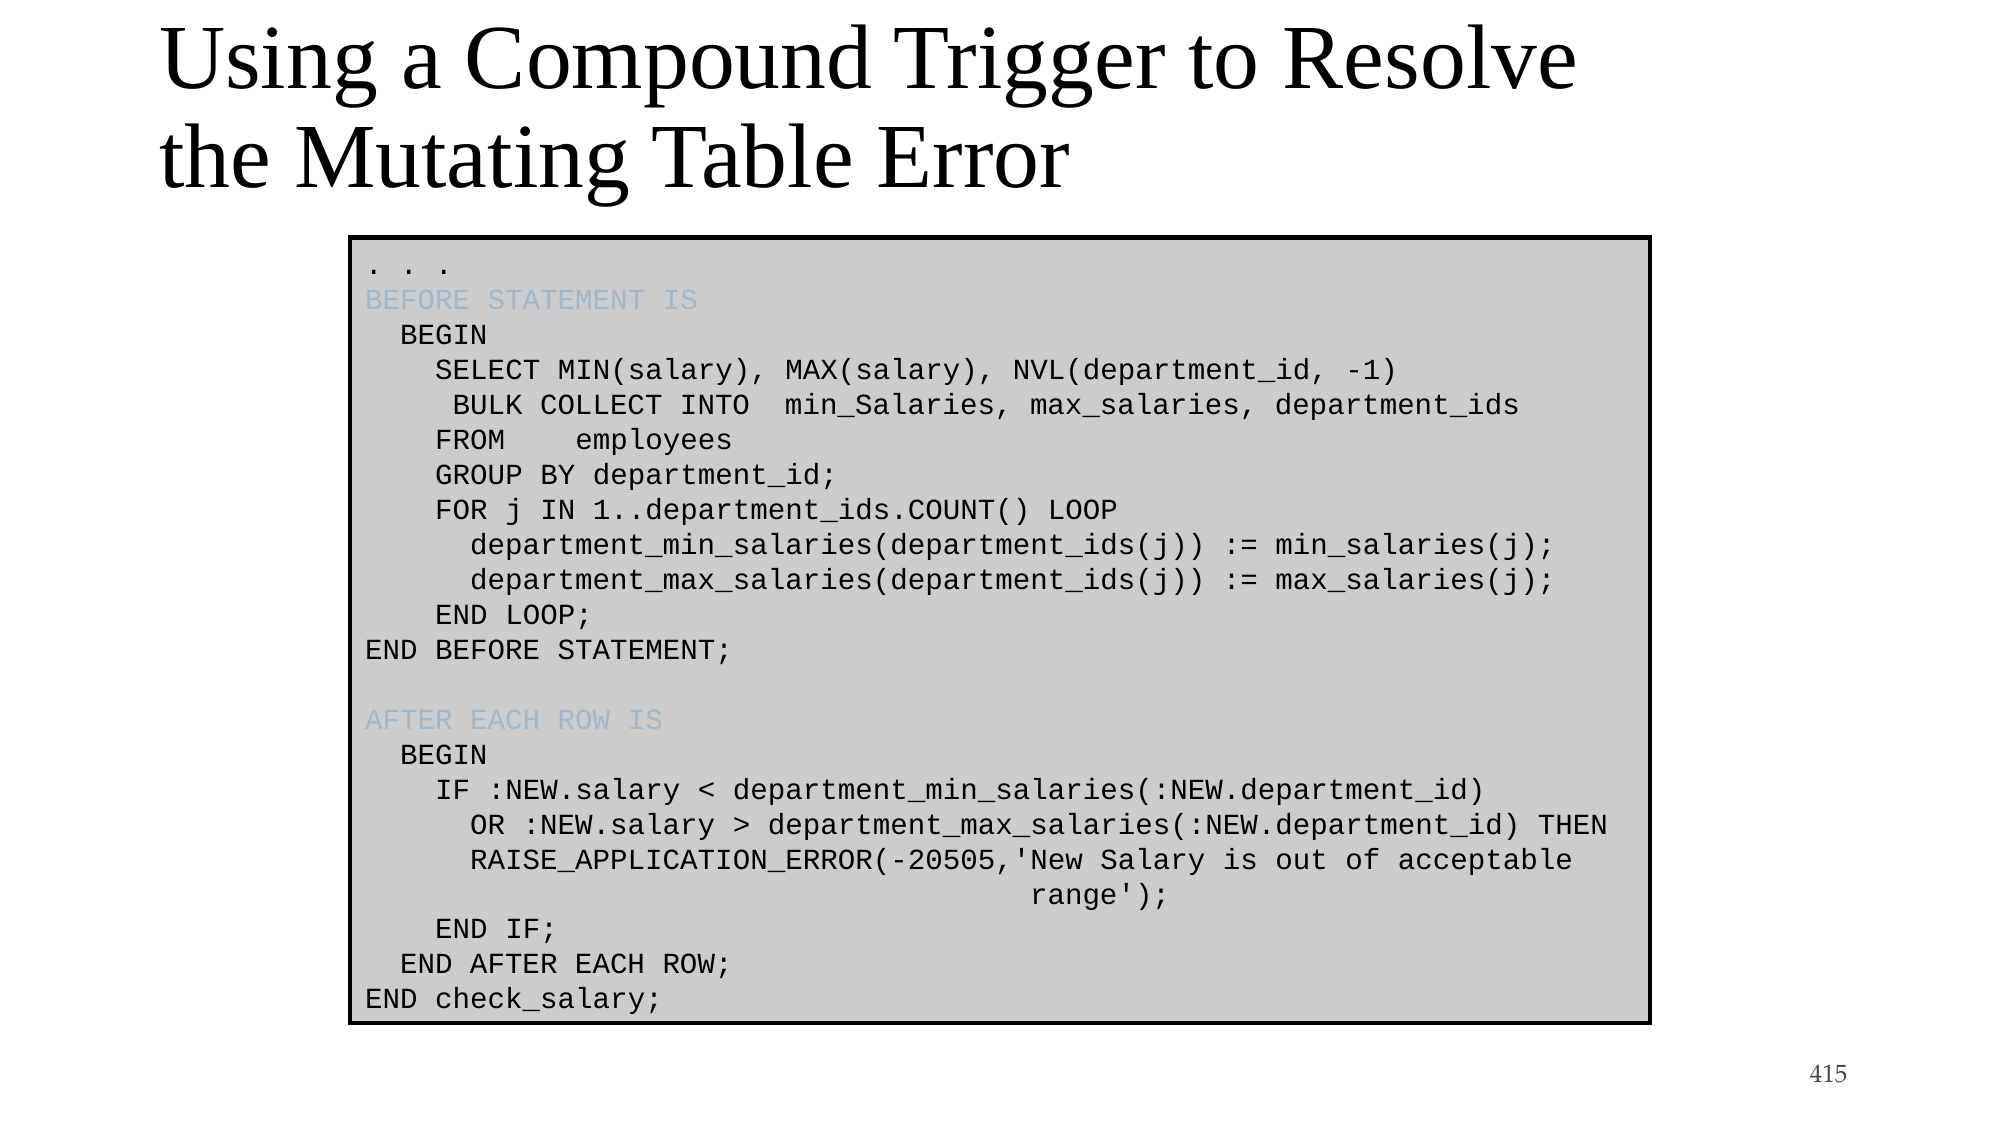

# Using a Compound Trigger to Resolve the Mutating Table Error
. . .
BEFORE STATEMENT IS
  BEGIN
    SELECT MIN(salary), MAX(salary), NVL(department_id, -1)
     BULK COLLECT INTO  min_Salaries, max_salaries, department_ids
    FROM    employees
    GROUP BY department_id;
    FOR j IN 1..department_ids.COUNT() LOOP
      department_min_salaries(department_ids(j)) := min_salaries(j);
      department_max_salaries(department_ids(j)) := max_salaries(j);
    END LOOP;
END BEFORE STATEMENT;

AFTER EACH ROW IS
  BEGIN
    IF :NEW.salary < department_min_salaries(:NEW.department_id)
      OR :NEW.salary > department_max_salaries(:NEW.department_id) THEN
      RAISE_APPLICATION_ERROR(-20505,'New Salary is out of acceptable
                                      range');
    END IF;
  END AFTER EACH ROW;
END check_salary;

415